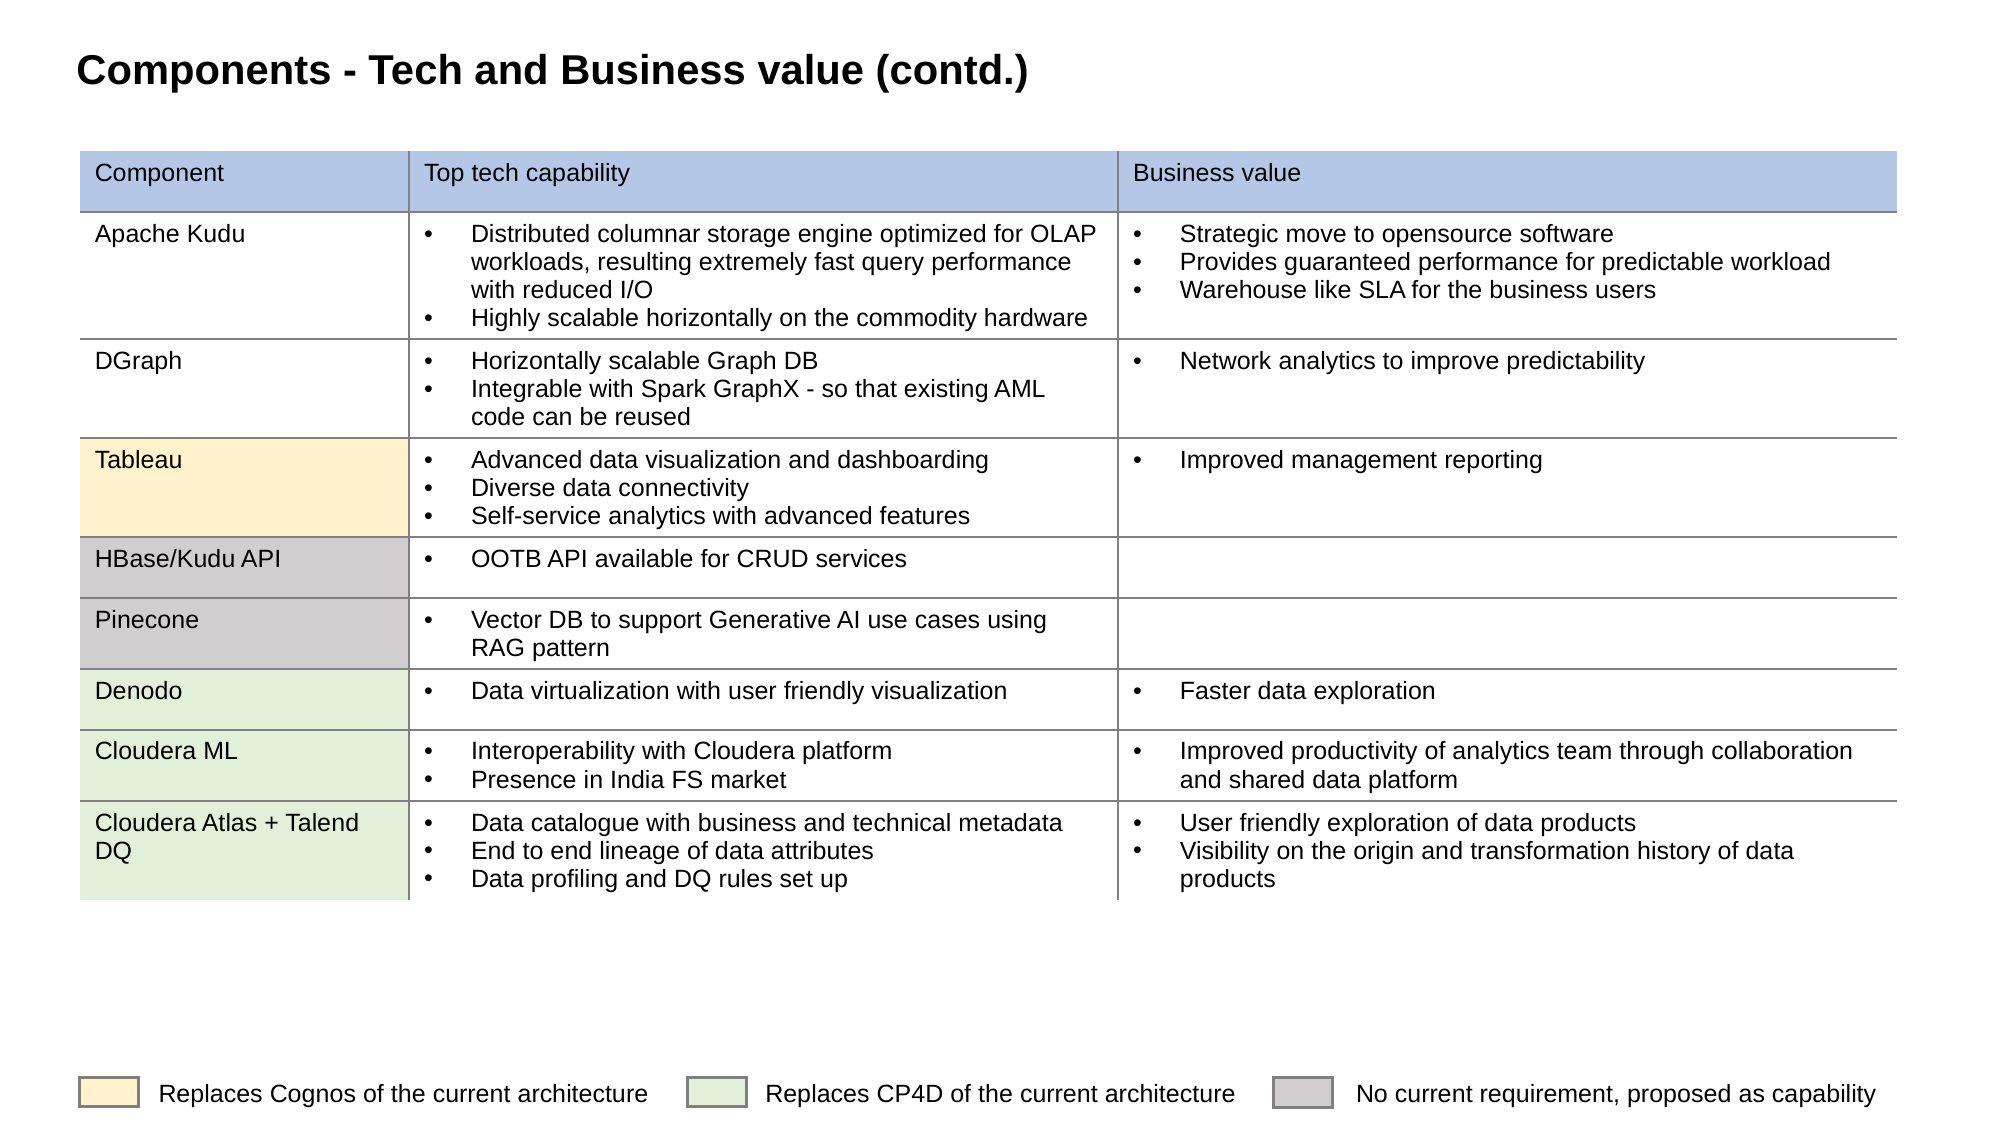

Components - Tech and Business value (contd.)
| Component | Top tech capability | Business value |
| --- | --- | --- |
| Apache Kudu | Distributed columnar storage engine optimized for OLAP workloads, resulting extremely fast query performance with reduced I/O Highly scalable horizontally on the commodity hardware | Strategic move to opensource software Provides guaranteed performance for predictable workload Warehouse like SLA for the business users |
| DGraph | Horizontally scalable Graph DB Integrable with Spark GraphX - so that existing AML code can be reused | Network analytics to improve predictability |
| Tableau | Advanced data visualization and dashboarding Diverse data connectivity Self-service analytics with advanced features | Improved management reporting |
| HBase/Kudu API | OOTB API available for CRUD services |  |
| Pinecone | Vector DB to support Generative AI use cases using RAG pattern |  |
| Denodo | Data virtualization with user friendly visualization | Faster data exploration |
| Cloudera ML | Interoperability with Cloudera platform Presence in India FS market | Improved productivity of analytics team through collaboration and shared data platform |
| Cloudera Atlas + Talend DQ | Data catalogue with business and technical metadata End to end lineage of data attributes Data profiling and DQ rules set up | User friendly exploration of data products Visibility on the origin and transformation history of data products |
Replaces Cognos of the current architecture
Replaces CP4D of the current architecture
No current requirement, proposed as capability